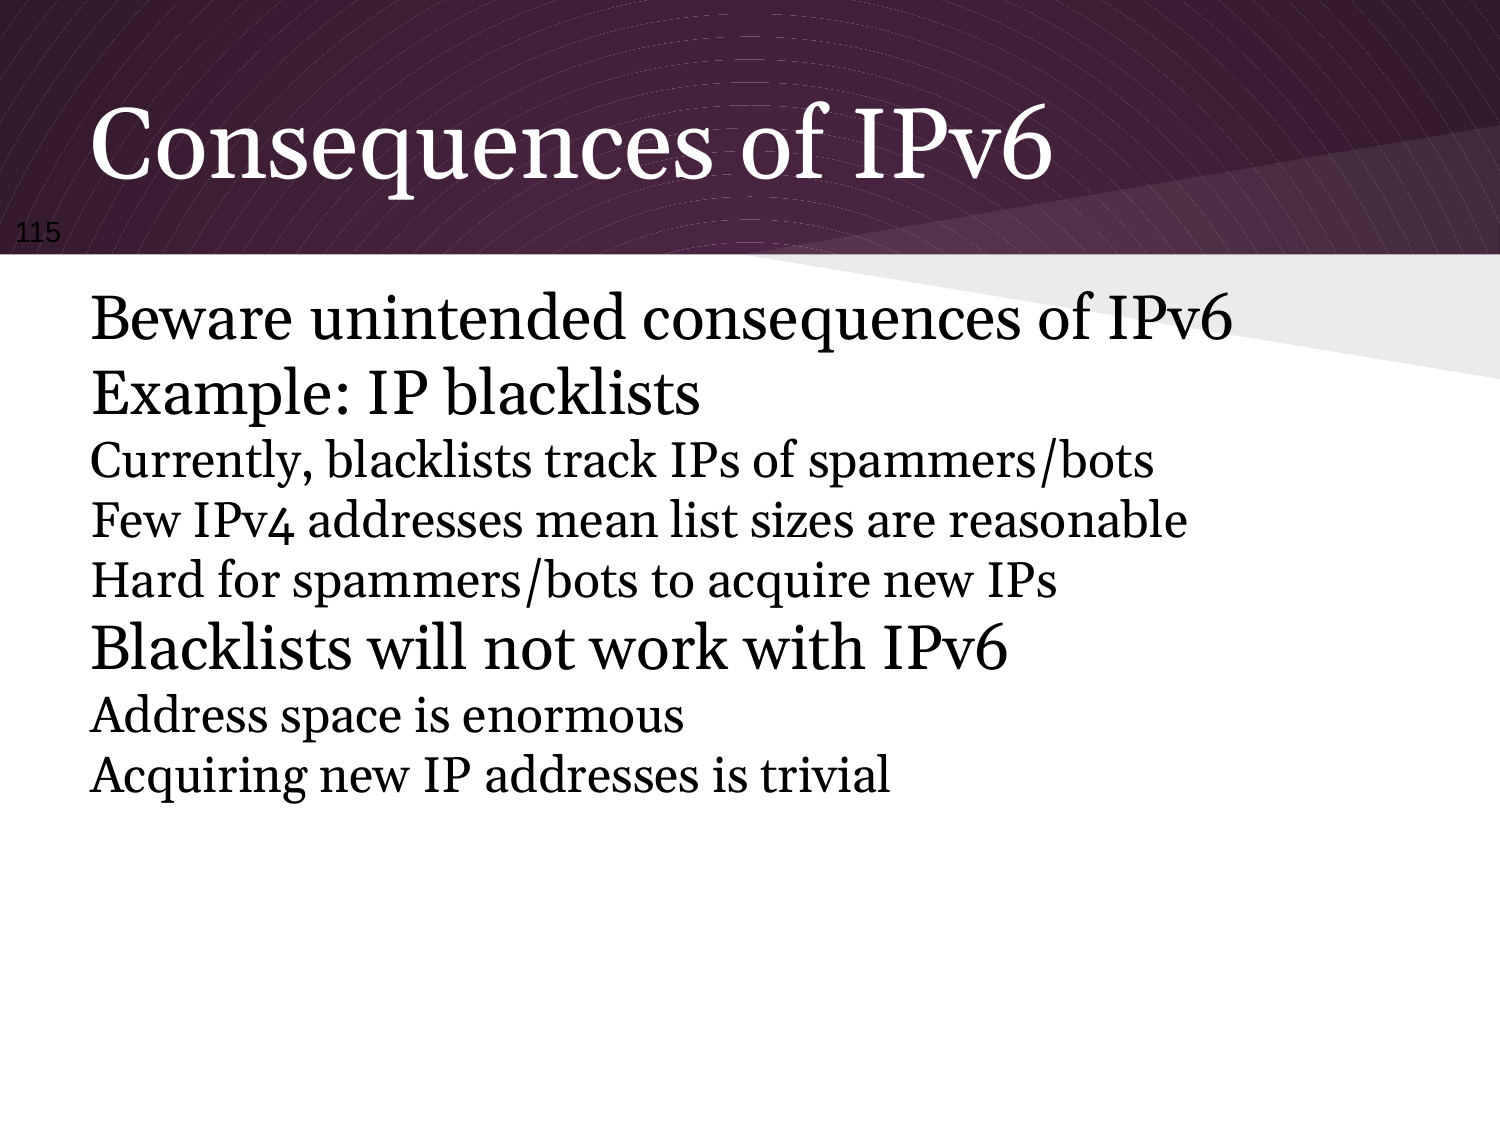

# Consequences of IPv6
115
Beware unintended consequences of IPv6
Example: IP blacklists
Currently, blacklists track IPs of spammers/bots
Few IPv4 addresses mean list sizes are reasonable
Hard for spammers/bots to acquire new IPs
Blacklists will not work with IPv6
Address space is enormous
Acquiring new IP addresses is trivial